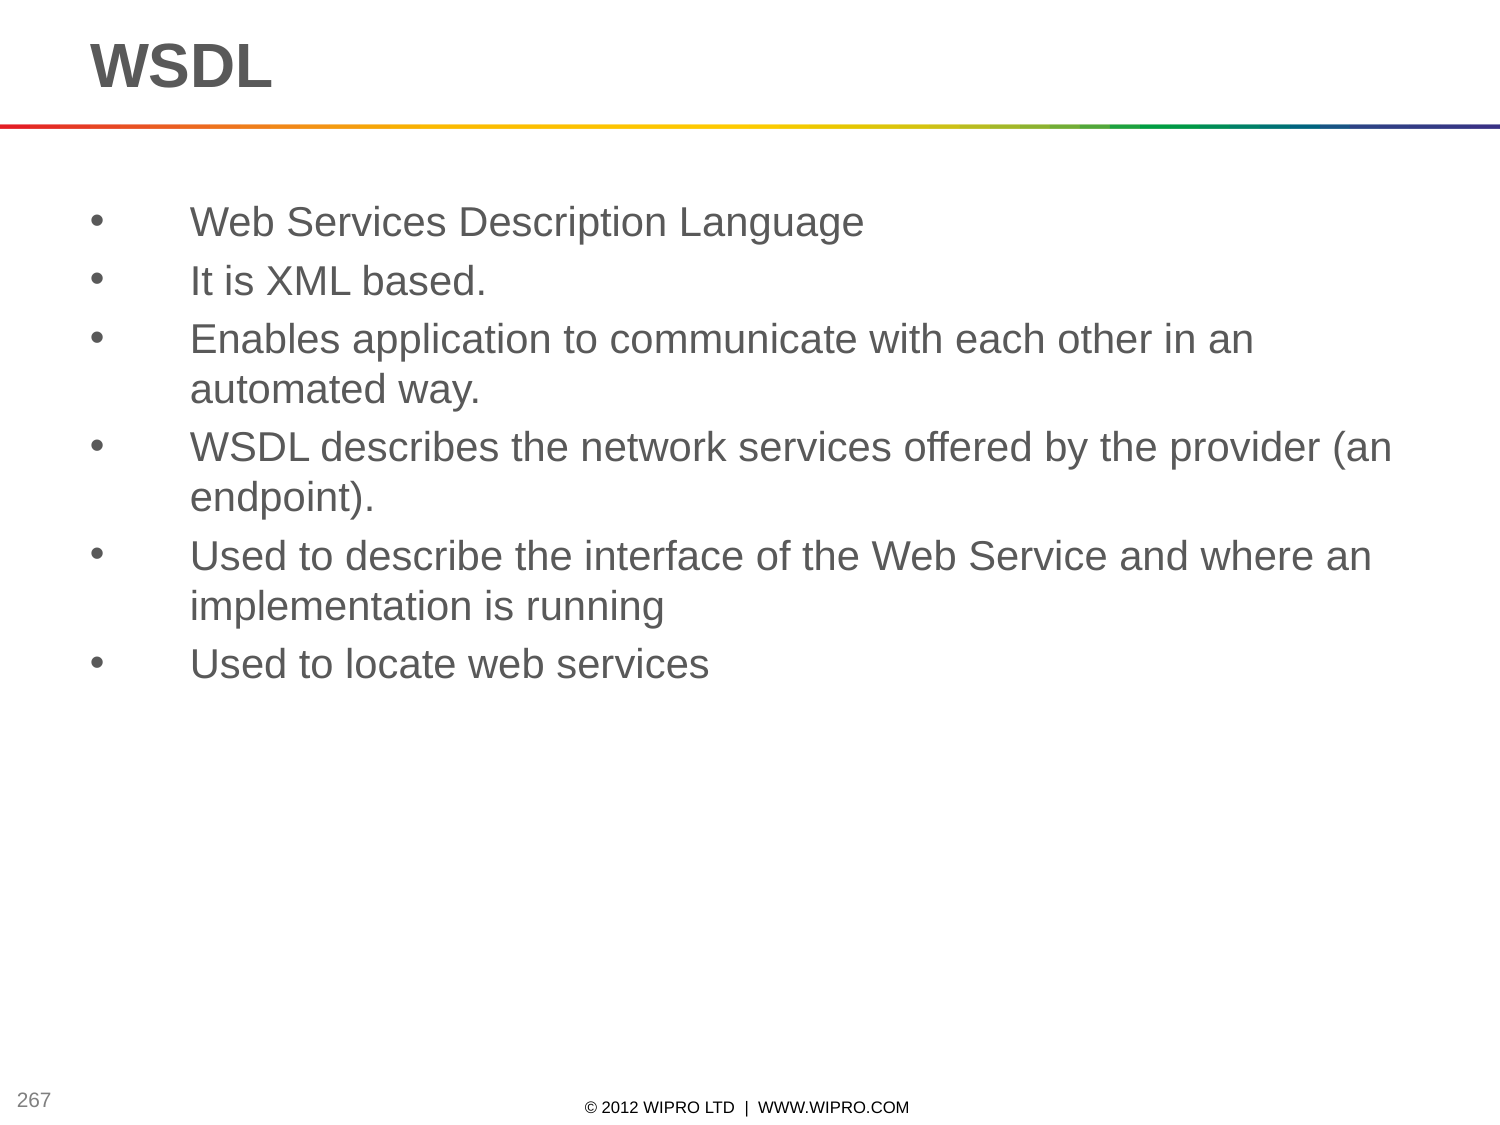

# WSDL
Web Services Description Language
It is XML based.
Enables application to communicate with each other in an automated way.
WSDL describes the network services offered by the provider (an endpoint).
Used to describe the interface of the Web Service and where an implementation is running
Used to locate web services